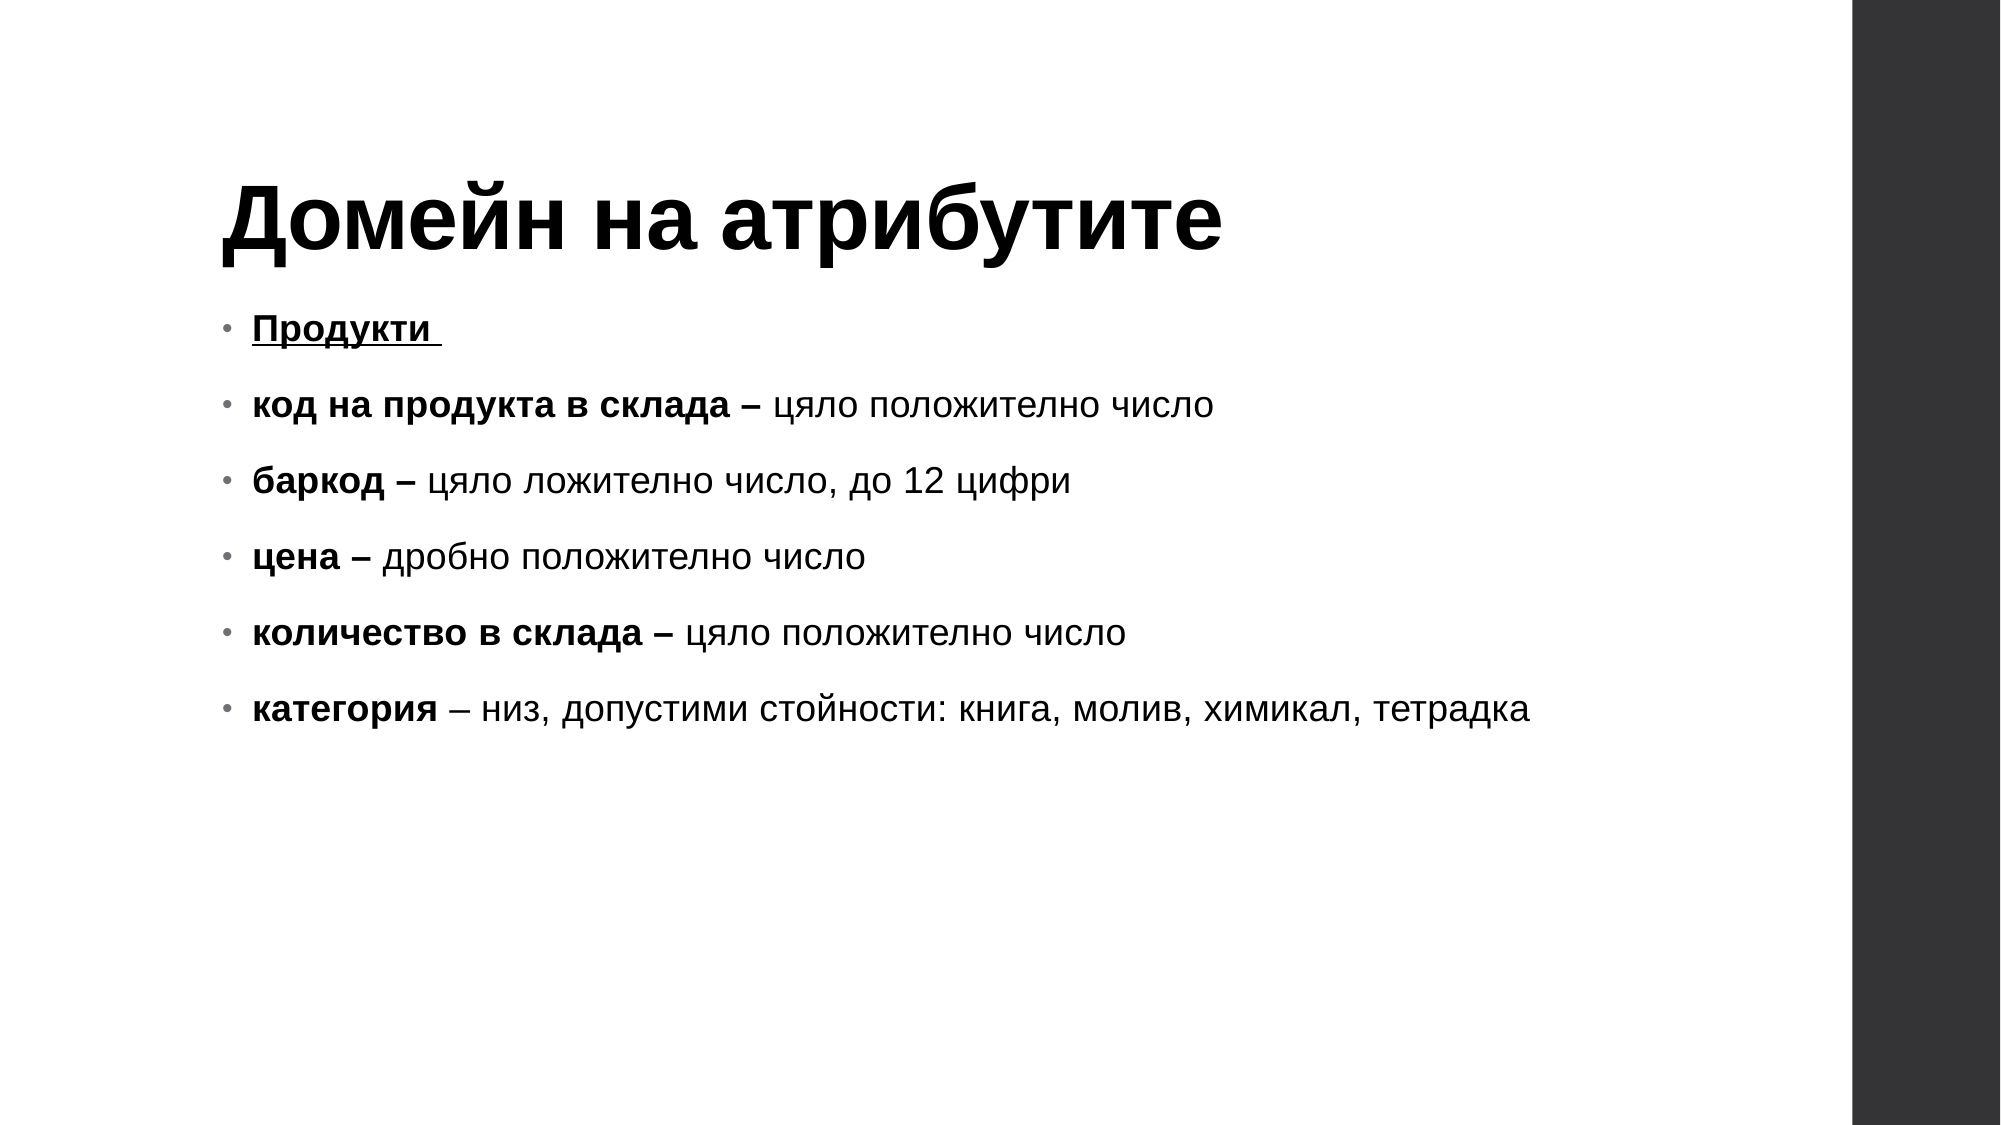

# Домейн на атрибутите
Продукти
код на продукта в склада – цяло положително число
баркод – цяло ложително число, до 12 цифри
цена – дробно положително число
количество в склада – цяло положително число
категория – низ, допустими стойности: книга, молив, химикал, тетрадка